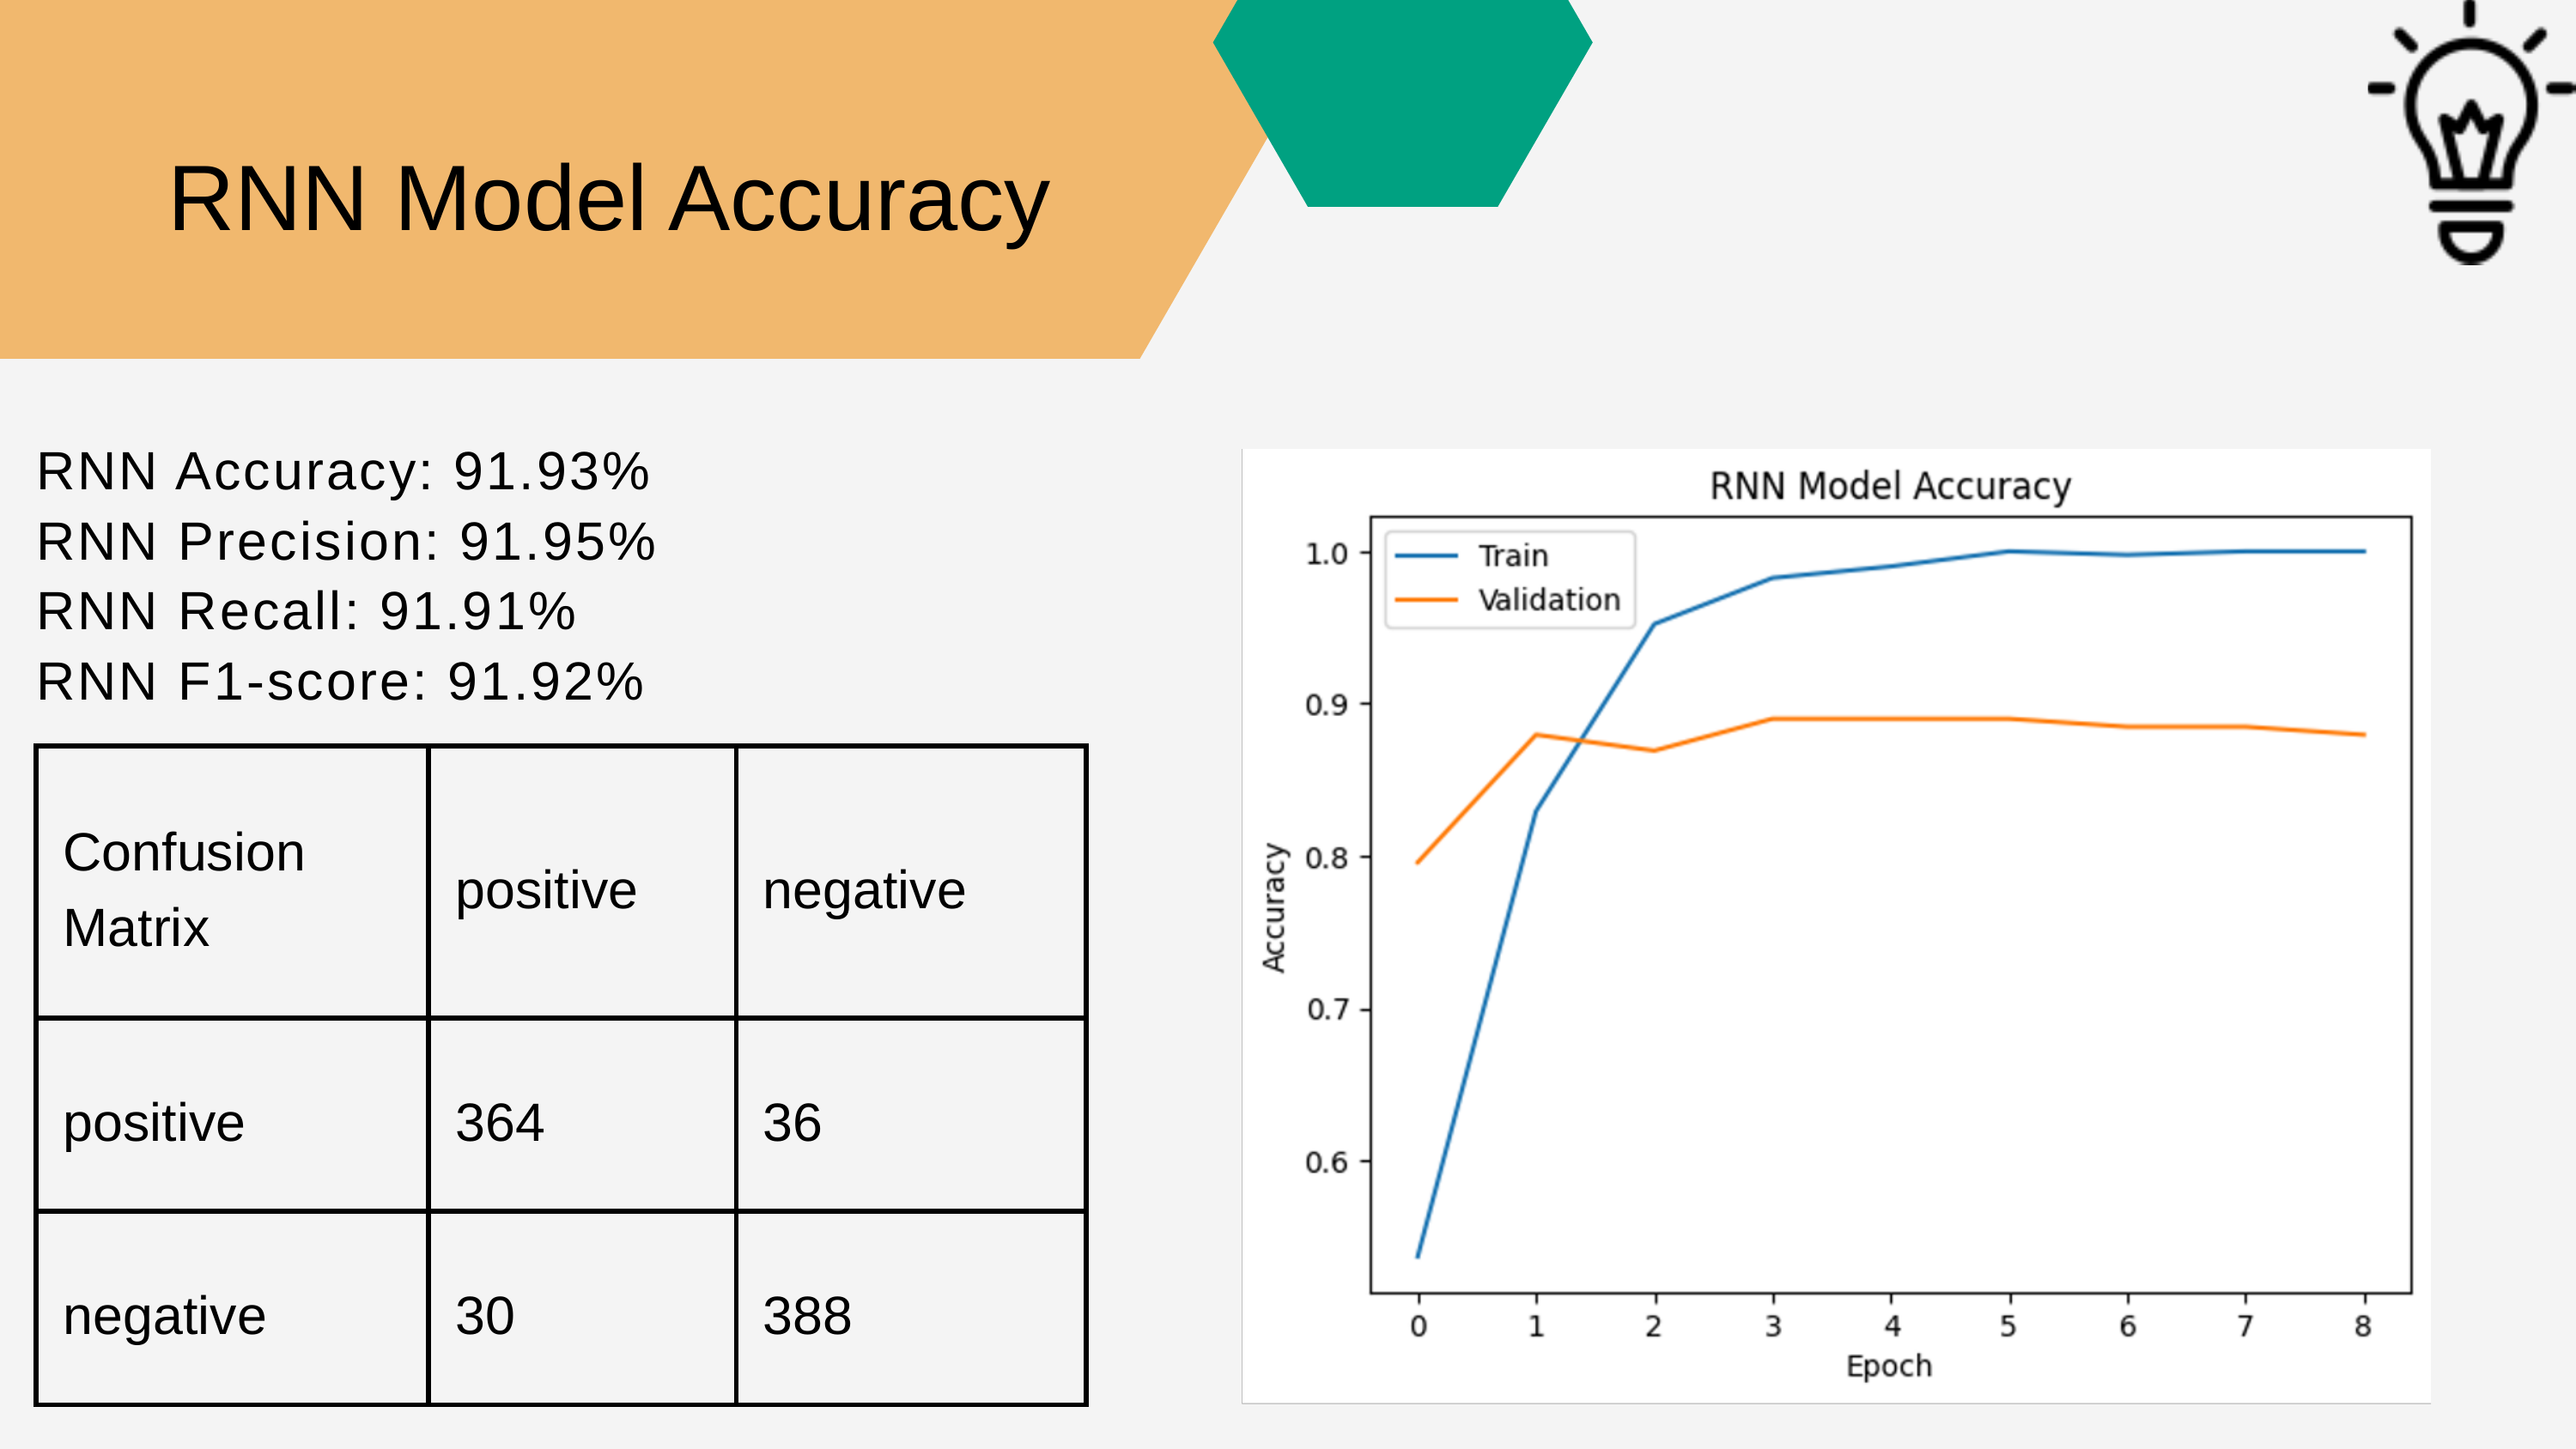

RNN Model Accuracy
RNN Accuracy: 91.93%
RNN Precision: 91.95%
RNN Recall: 91.91%
RNN F1-score: 91.92%

| Confusion Matrix | positive | negative |
| --- | --- | --- |
| positive | 364 | 36 |
| negative | 30 | 388 |